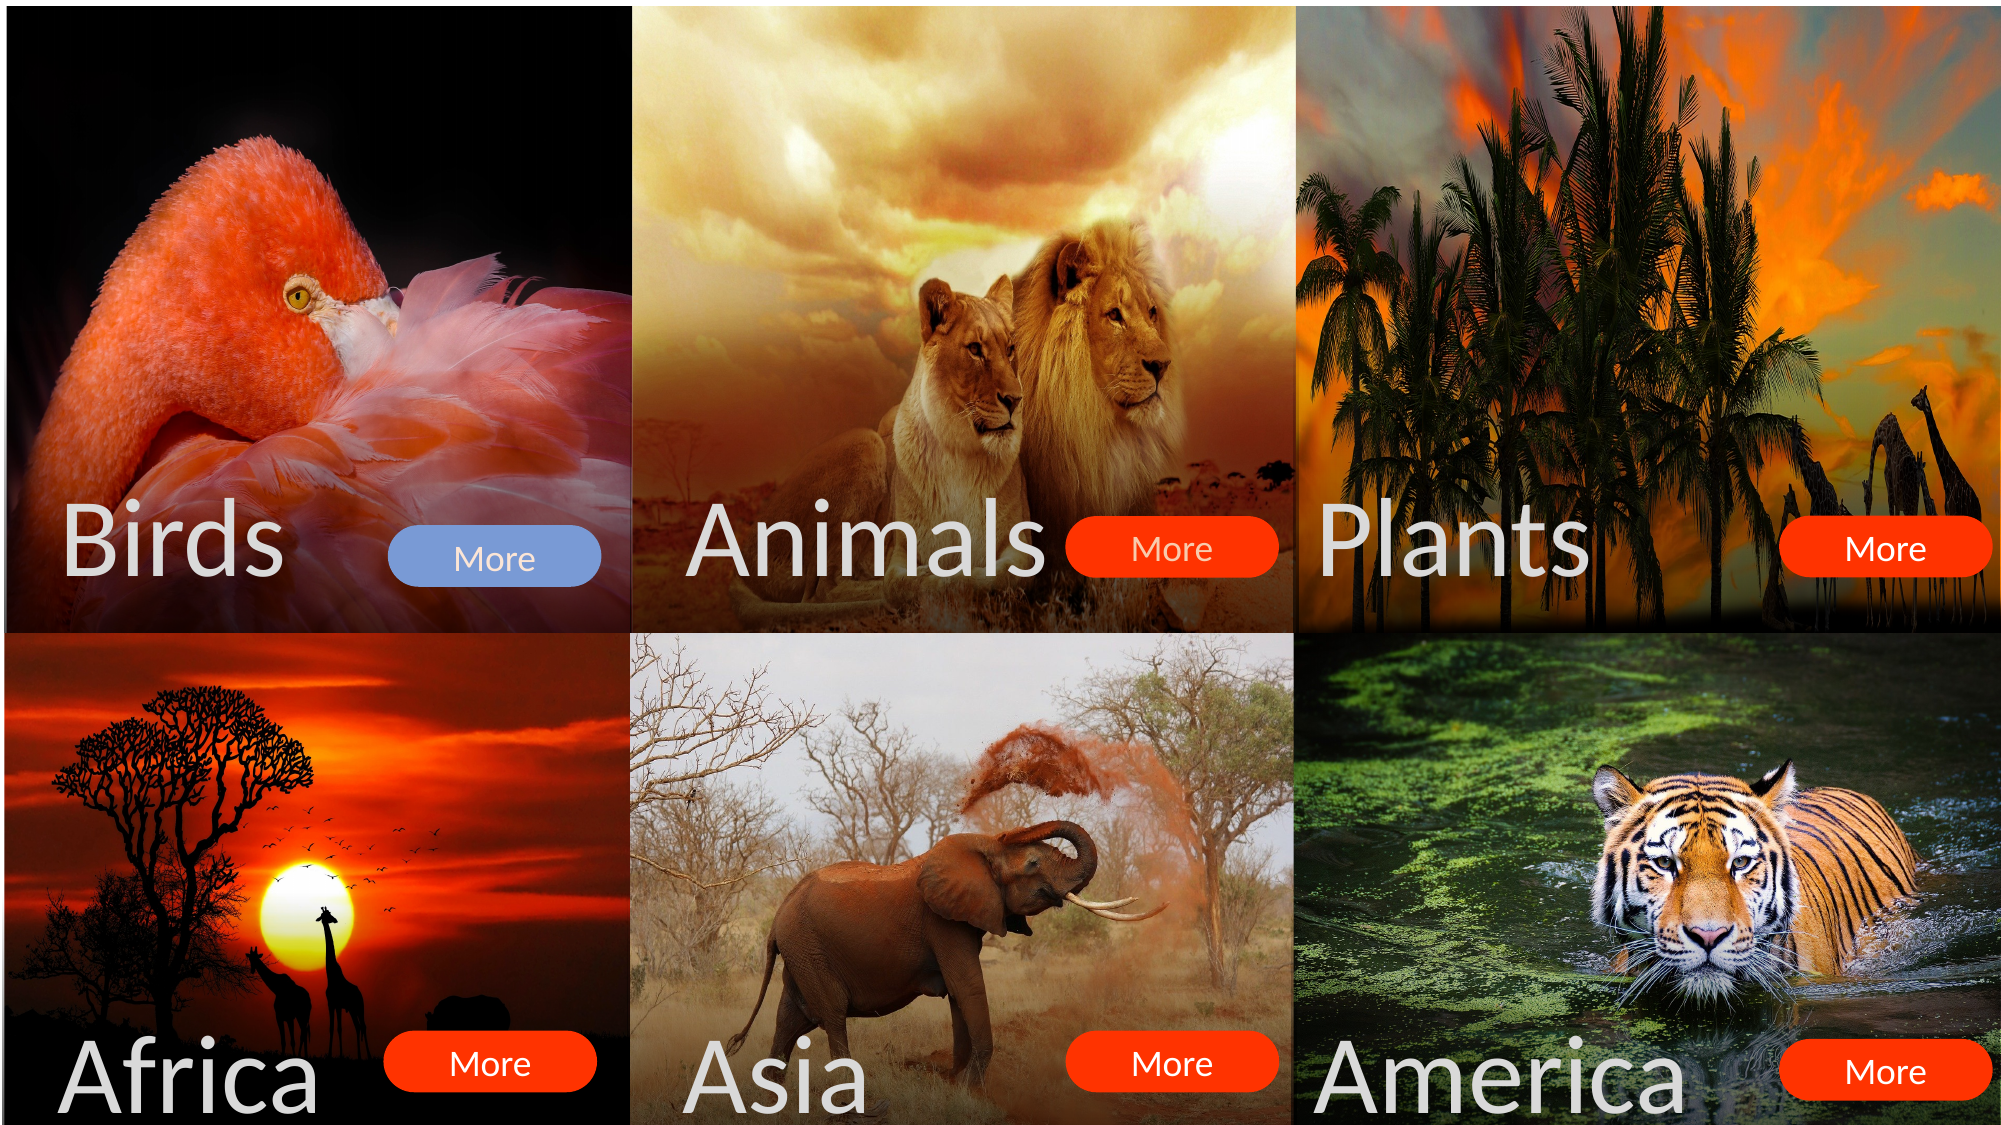

Birds
Animals
Plants
More
More
More

More
More
More
Africa
Asia
America